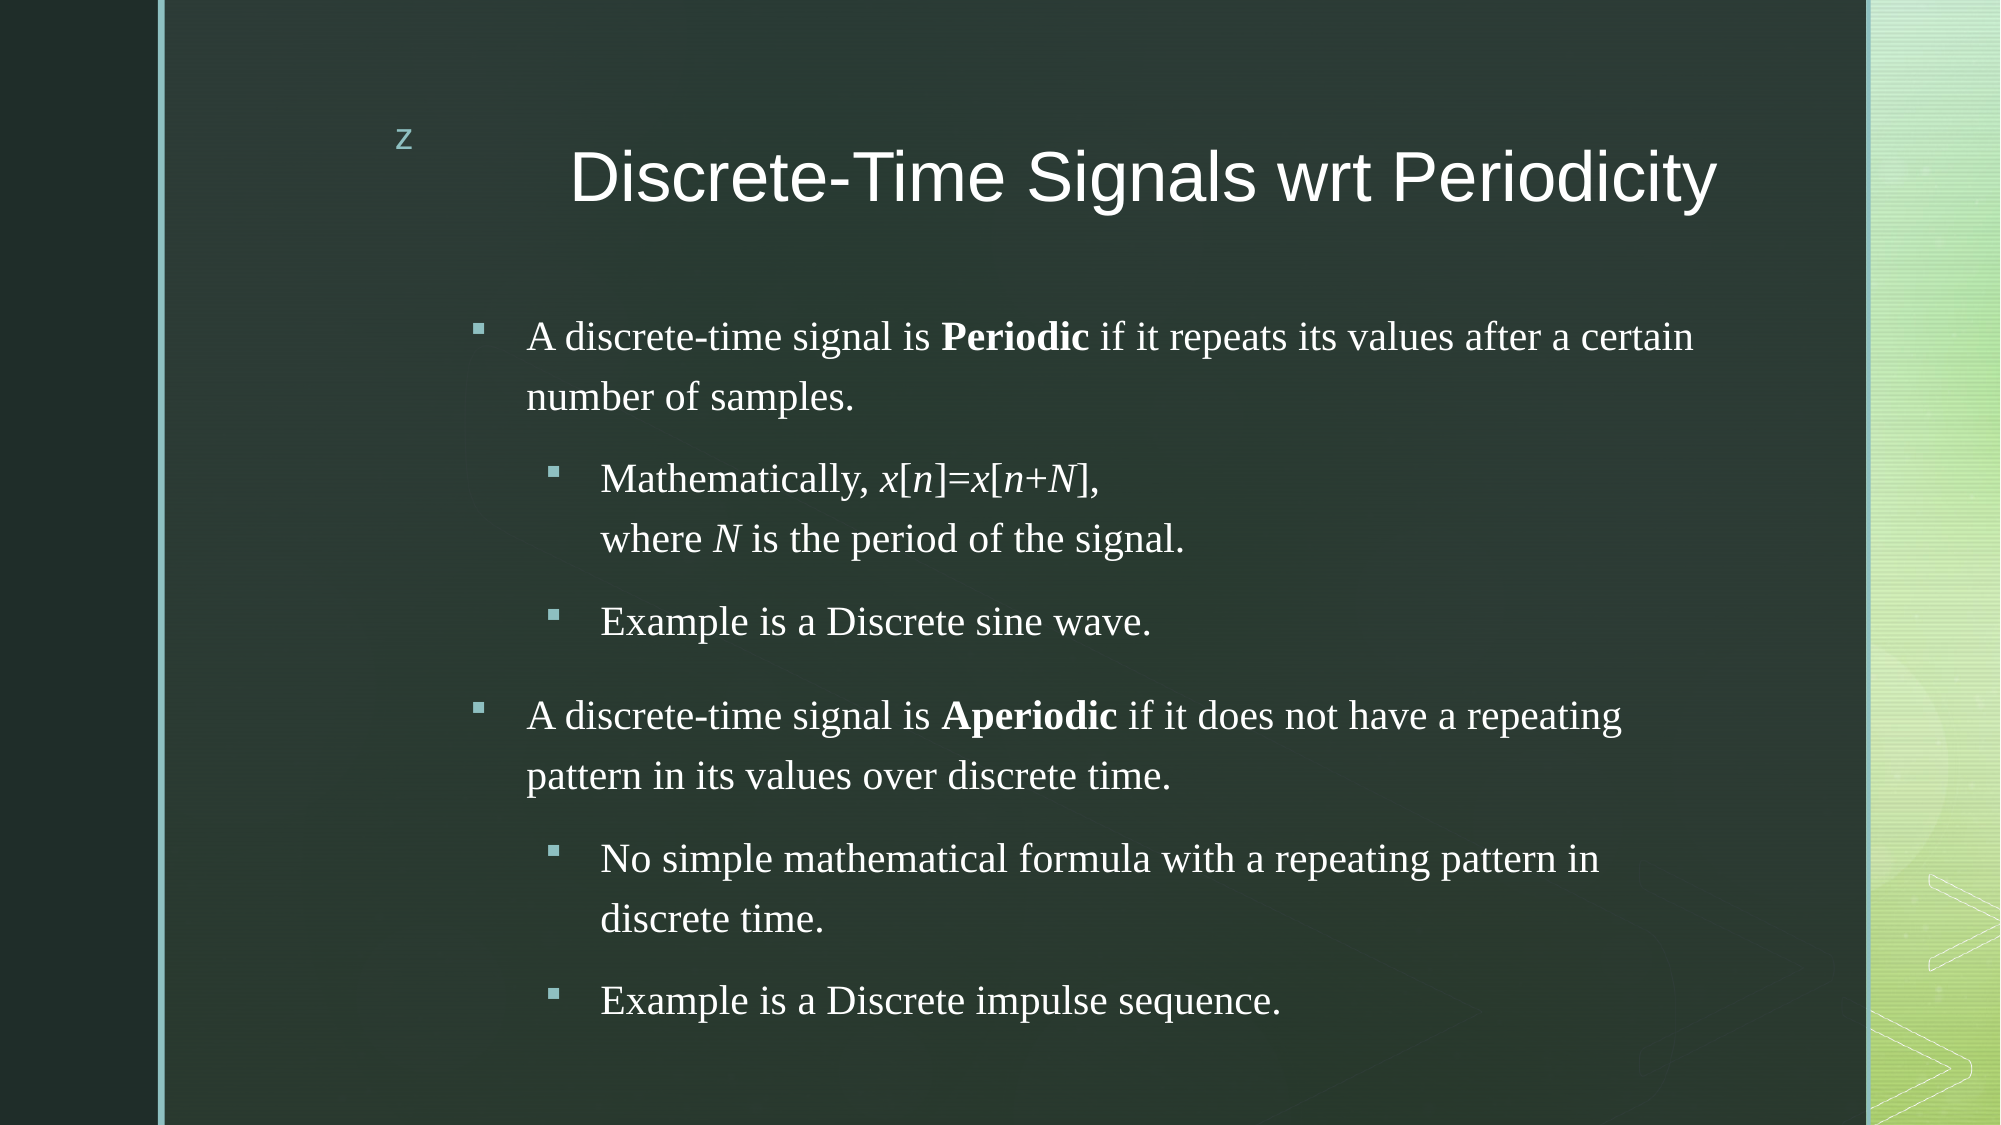

# Discrete-Time Signals wrt Periodicity
A discrete-time signal is Periodic if it repeats its values after a certain number of samples.
Mathematically, x[n]=x[n+N],
where N is the period of the signal.
Example is a Discrete sine wave.
A discrete-time signal is Aperiodic if it does not have a repeating pattern in its values over discrete time.
No simple mathematical formula with a repeating pattern in discrete time.
Example is a Discrete impulse sequence.